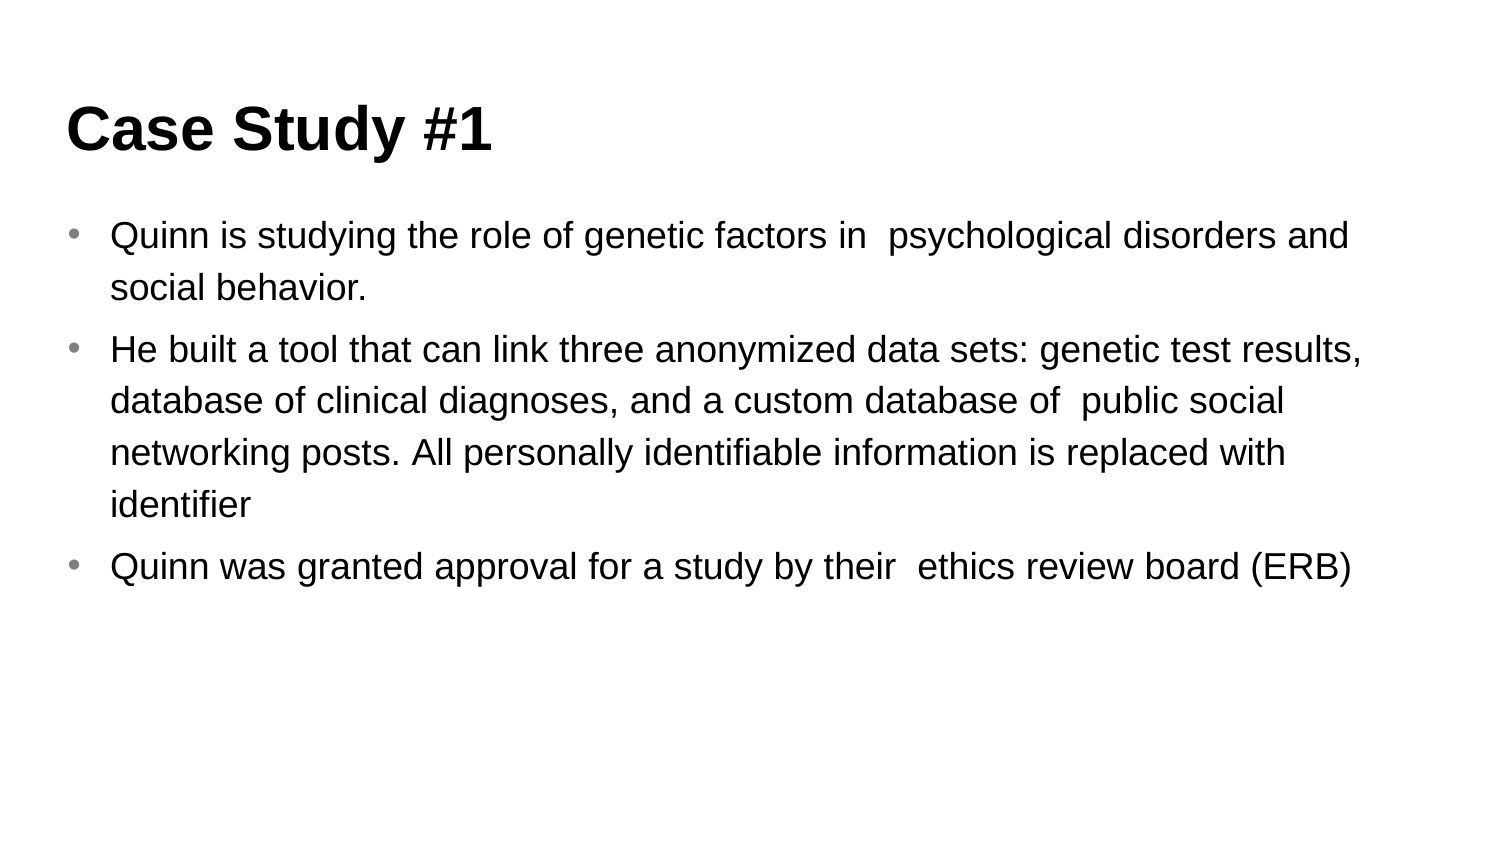

# Case Study #1
Quinn is studying the role of genetic factors in  psychological disorders and social behavior.
He built a tool that can link three anonymized data sets: genetic test results, database of clinical diagnoses, and a custom database of  public social networking posts. All personally identifiable information is replaced with identifier
Quinn was granted approval for a study by their  ethics review board (ERB)

77